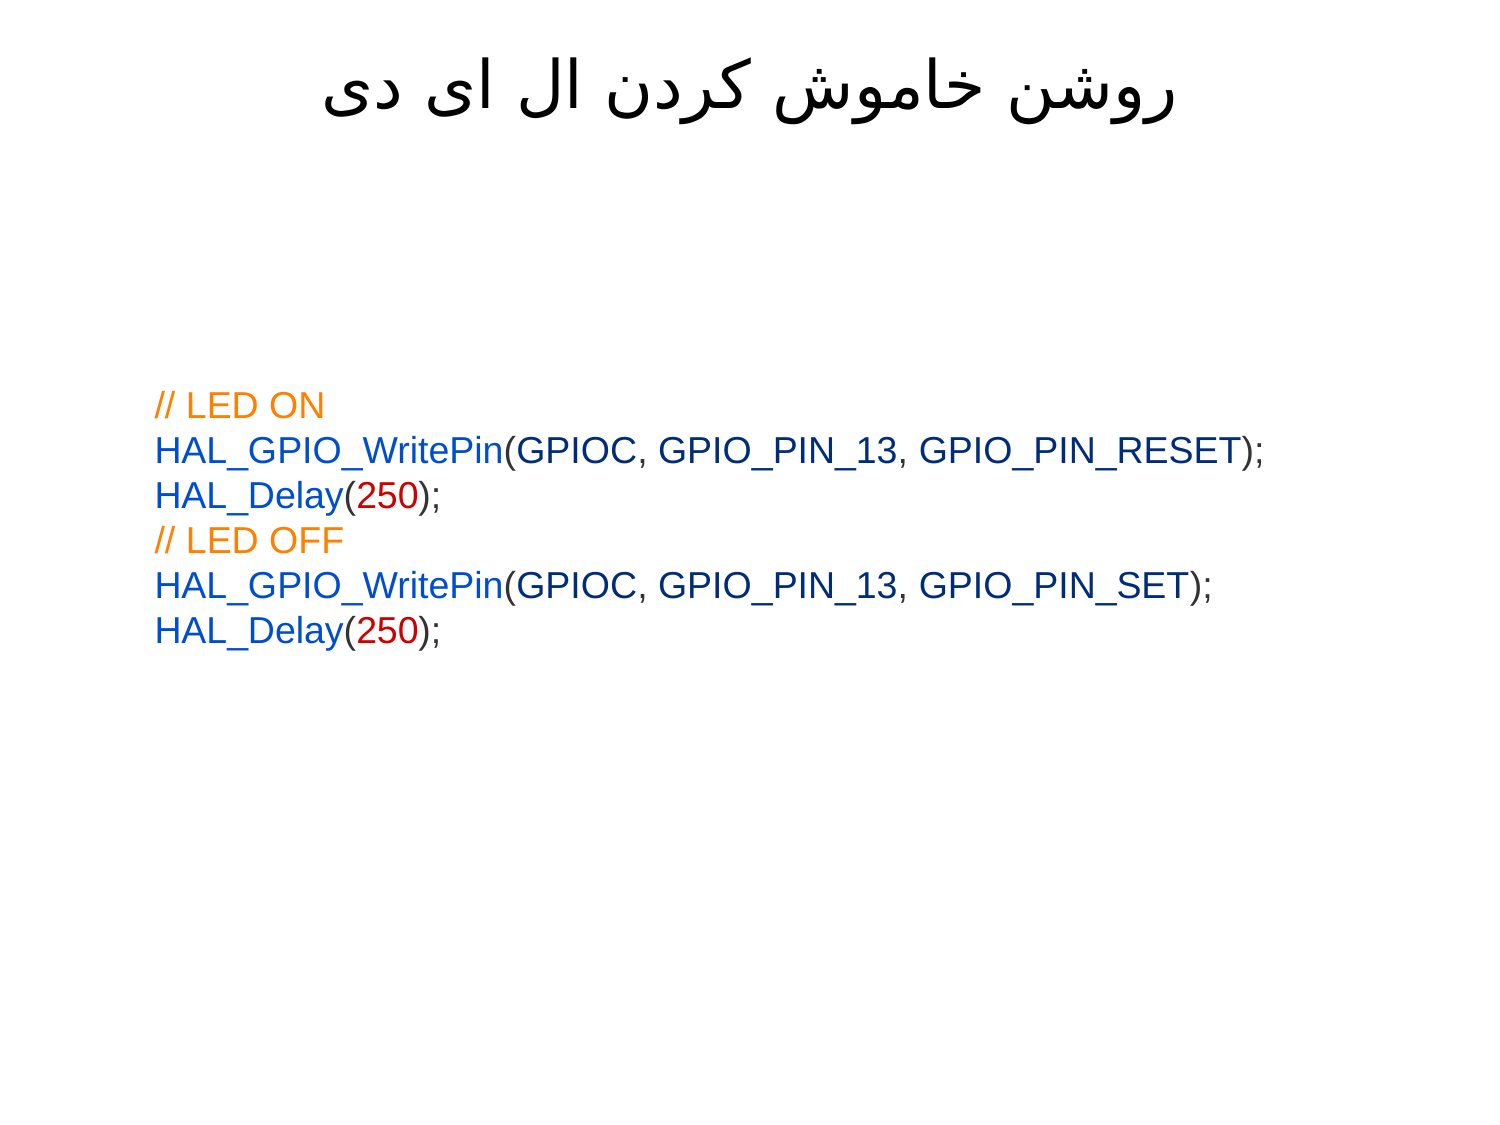

روشن خاموش کردن ال ای دی

  // LED ON
  HAL_GPIO_WritePin(GPIOC, GPIO_PIN_13, GPIO_PIN_RESET);
  HAL_Delay(250);
  // LED OFF
  HAL_GPIO_WritePin(GPIOC, GPIO_PIN_13, GPIO_PIN_SET);
  HAL_Delay(250);